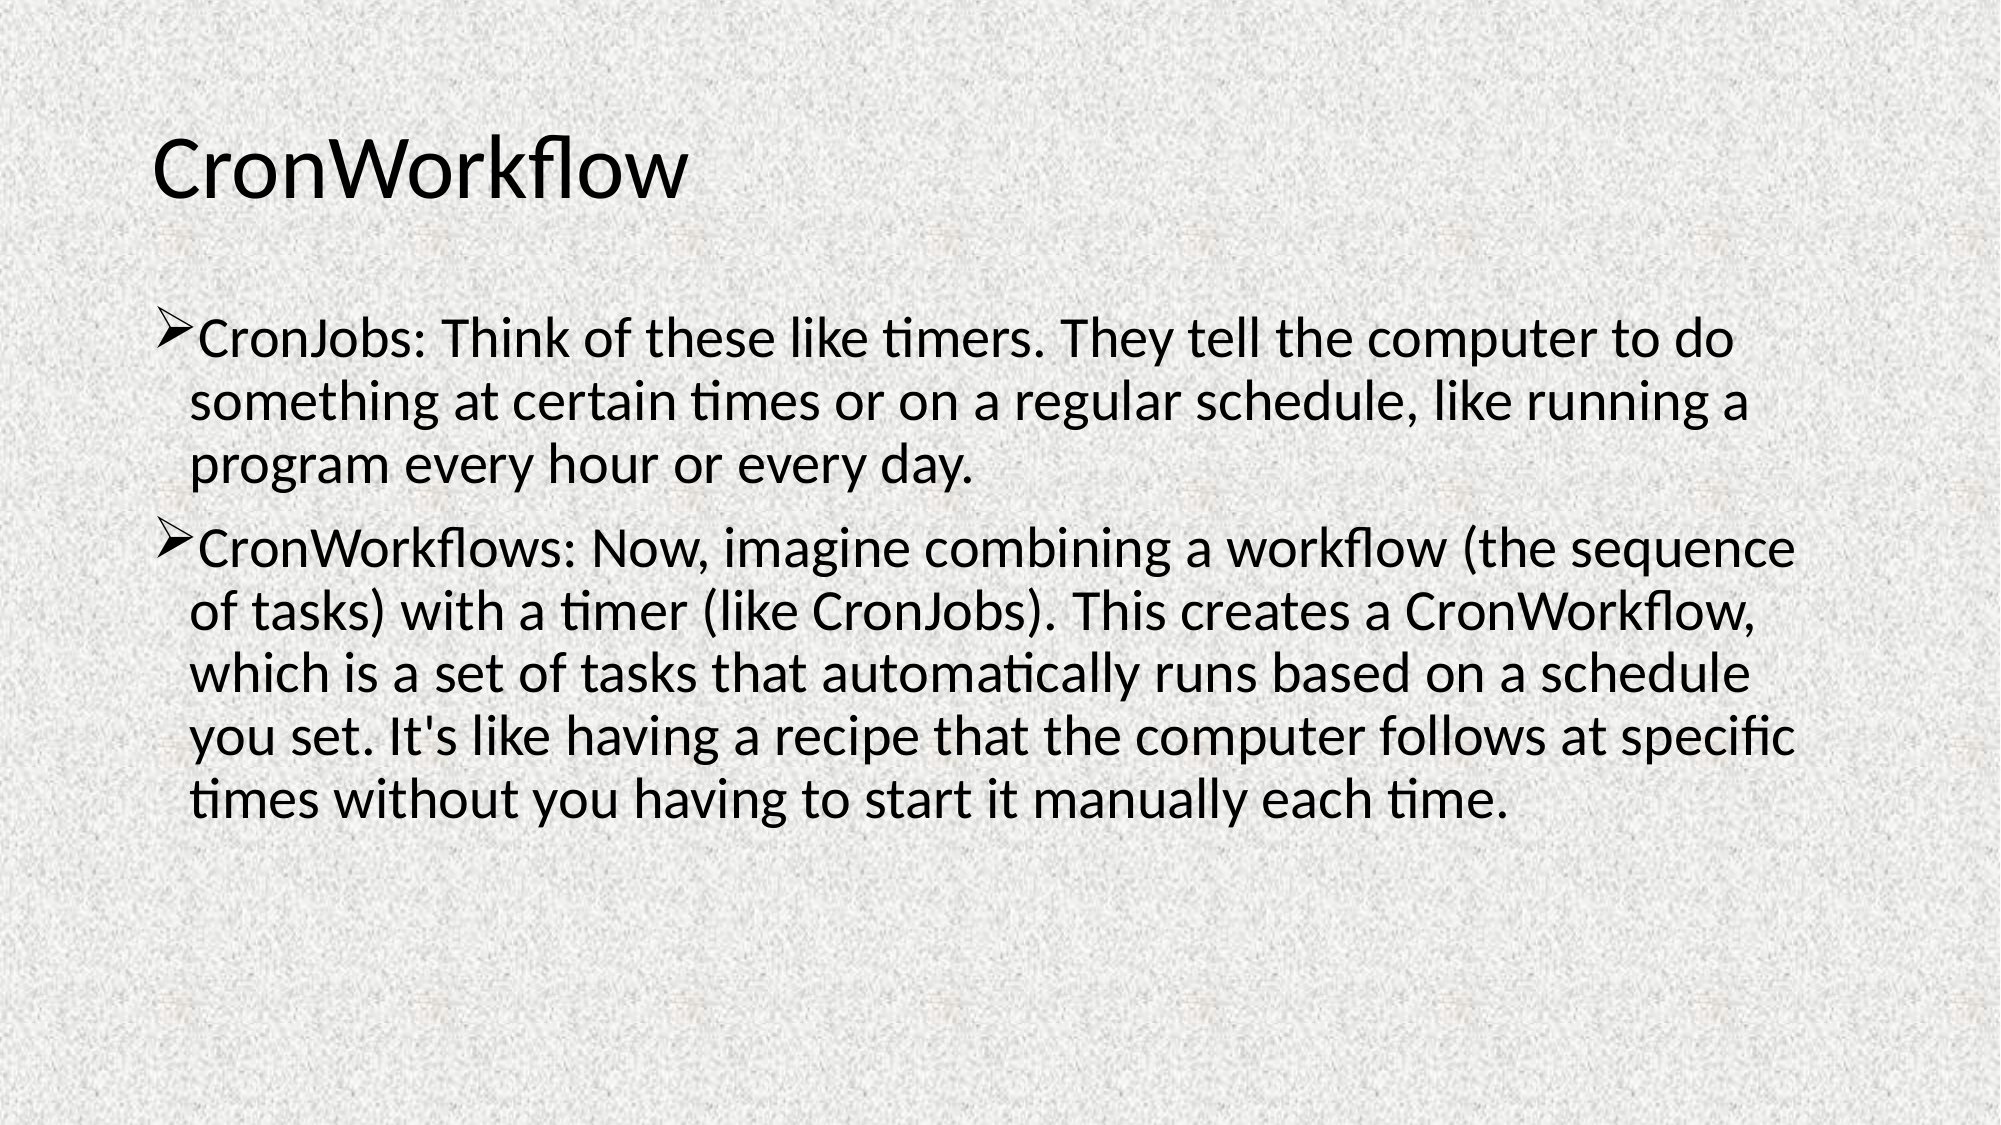

# CronWorkflow
CronJobs: Think of these like timers. They tell the computer to do something at certain times or on a regular schedule, like running a program every hour or every day.
CronWorkflows: Now, imagine combining a workflow (the sequence of tasks) with a timer (like CronJobs). This creates a CronWorkflow, which is a set of tasks that automatically runs based on a schedule you set. It's like having a recipe that the computer follows at specific times without you having to start it manually each time.